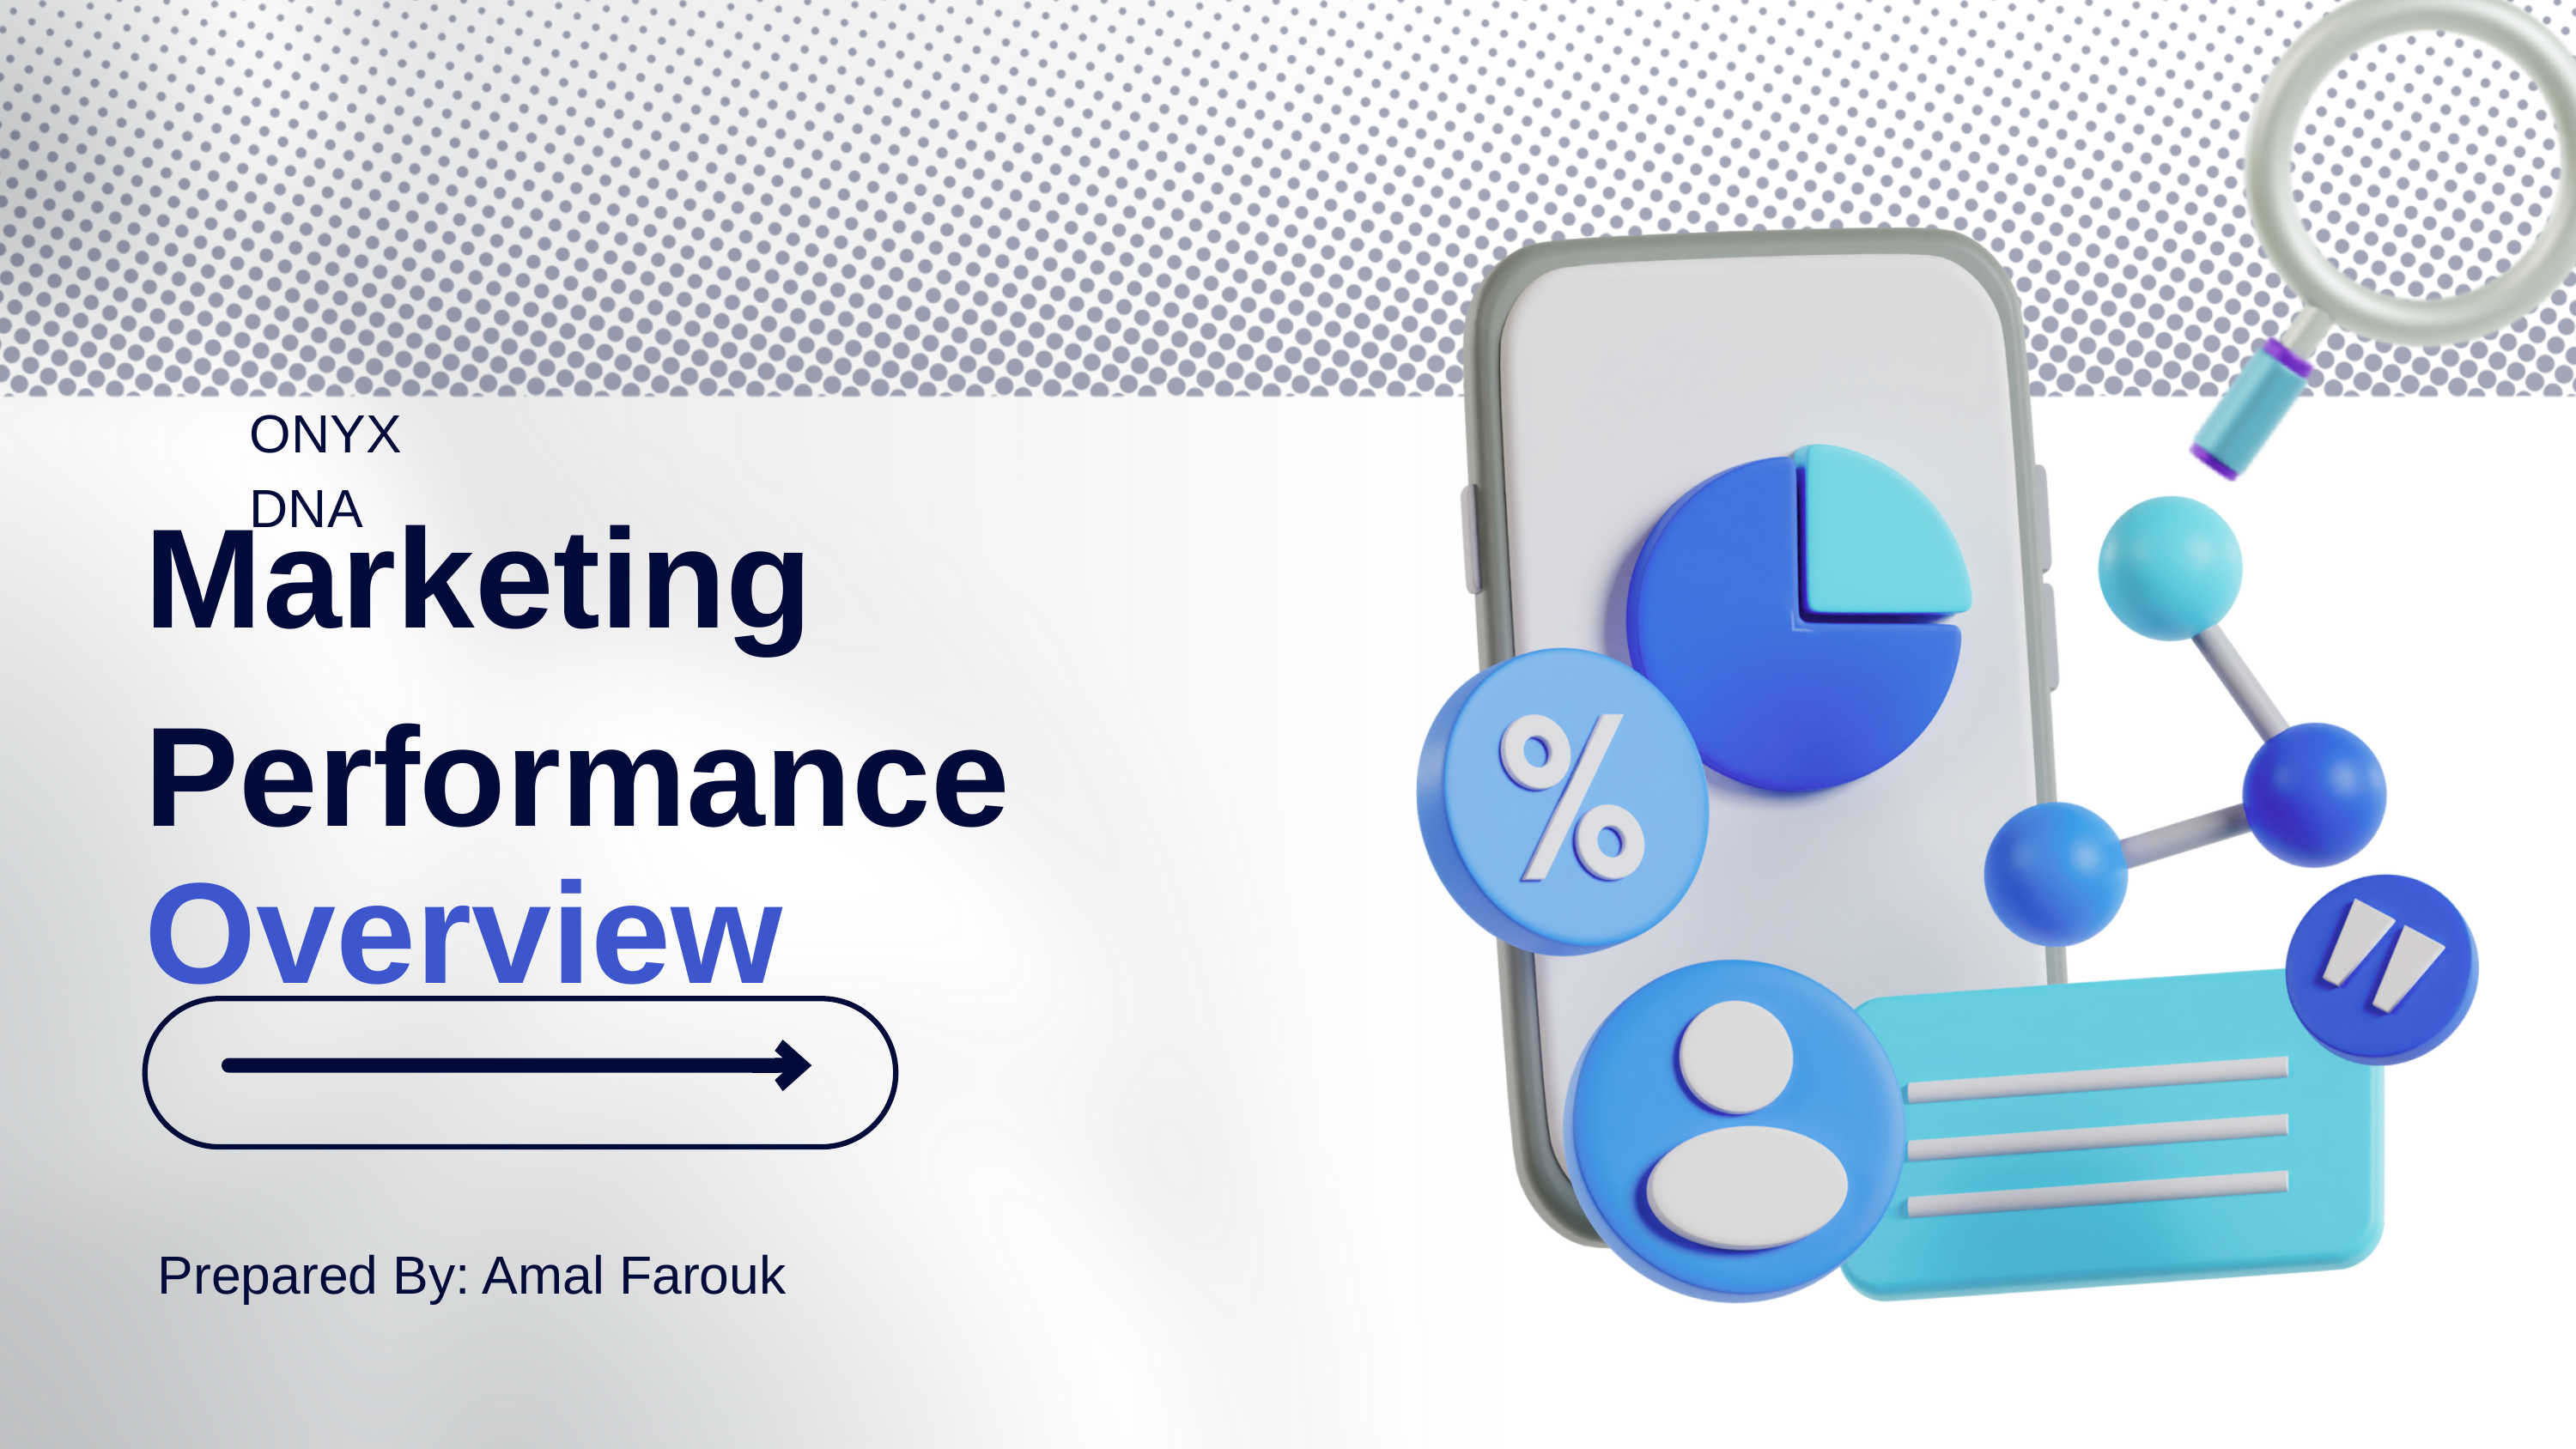

ONYX DNA
Marketing Performance
Overview

Prepared By: Amal Farouk